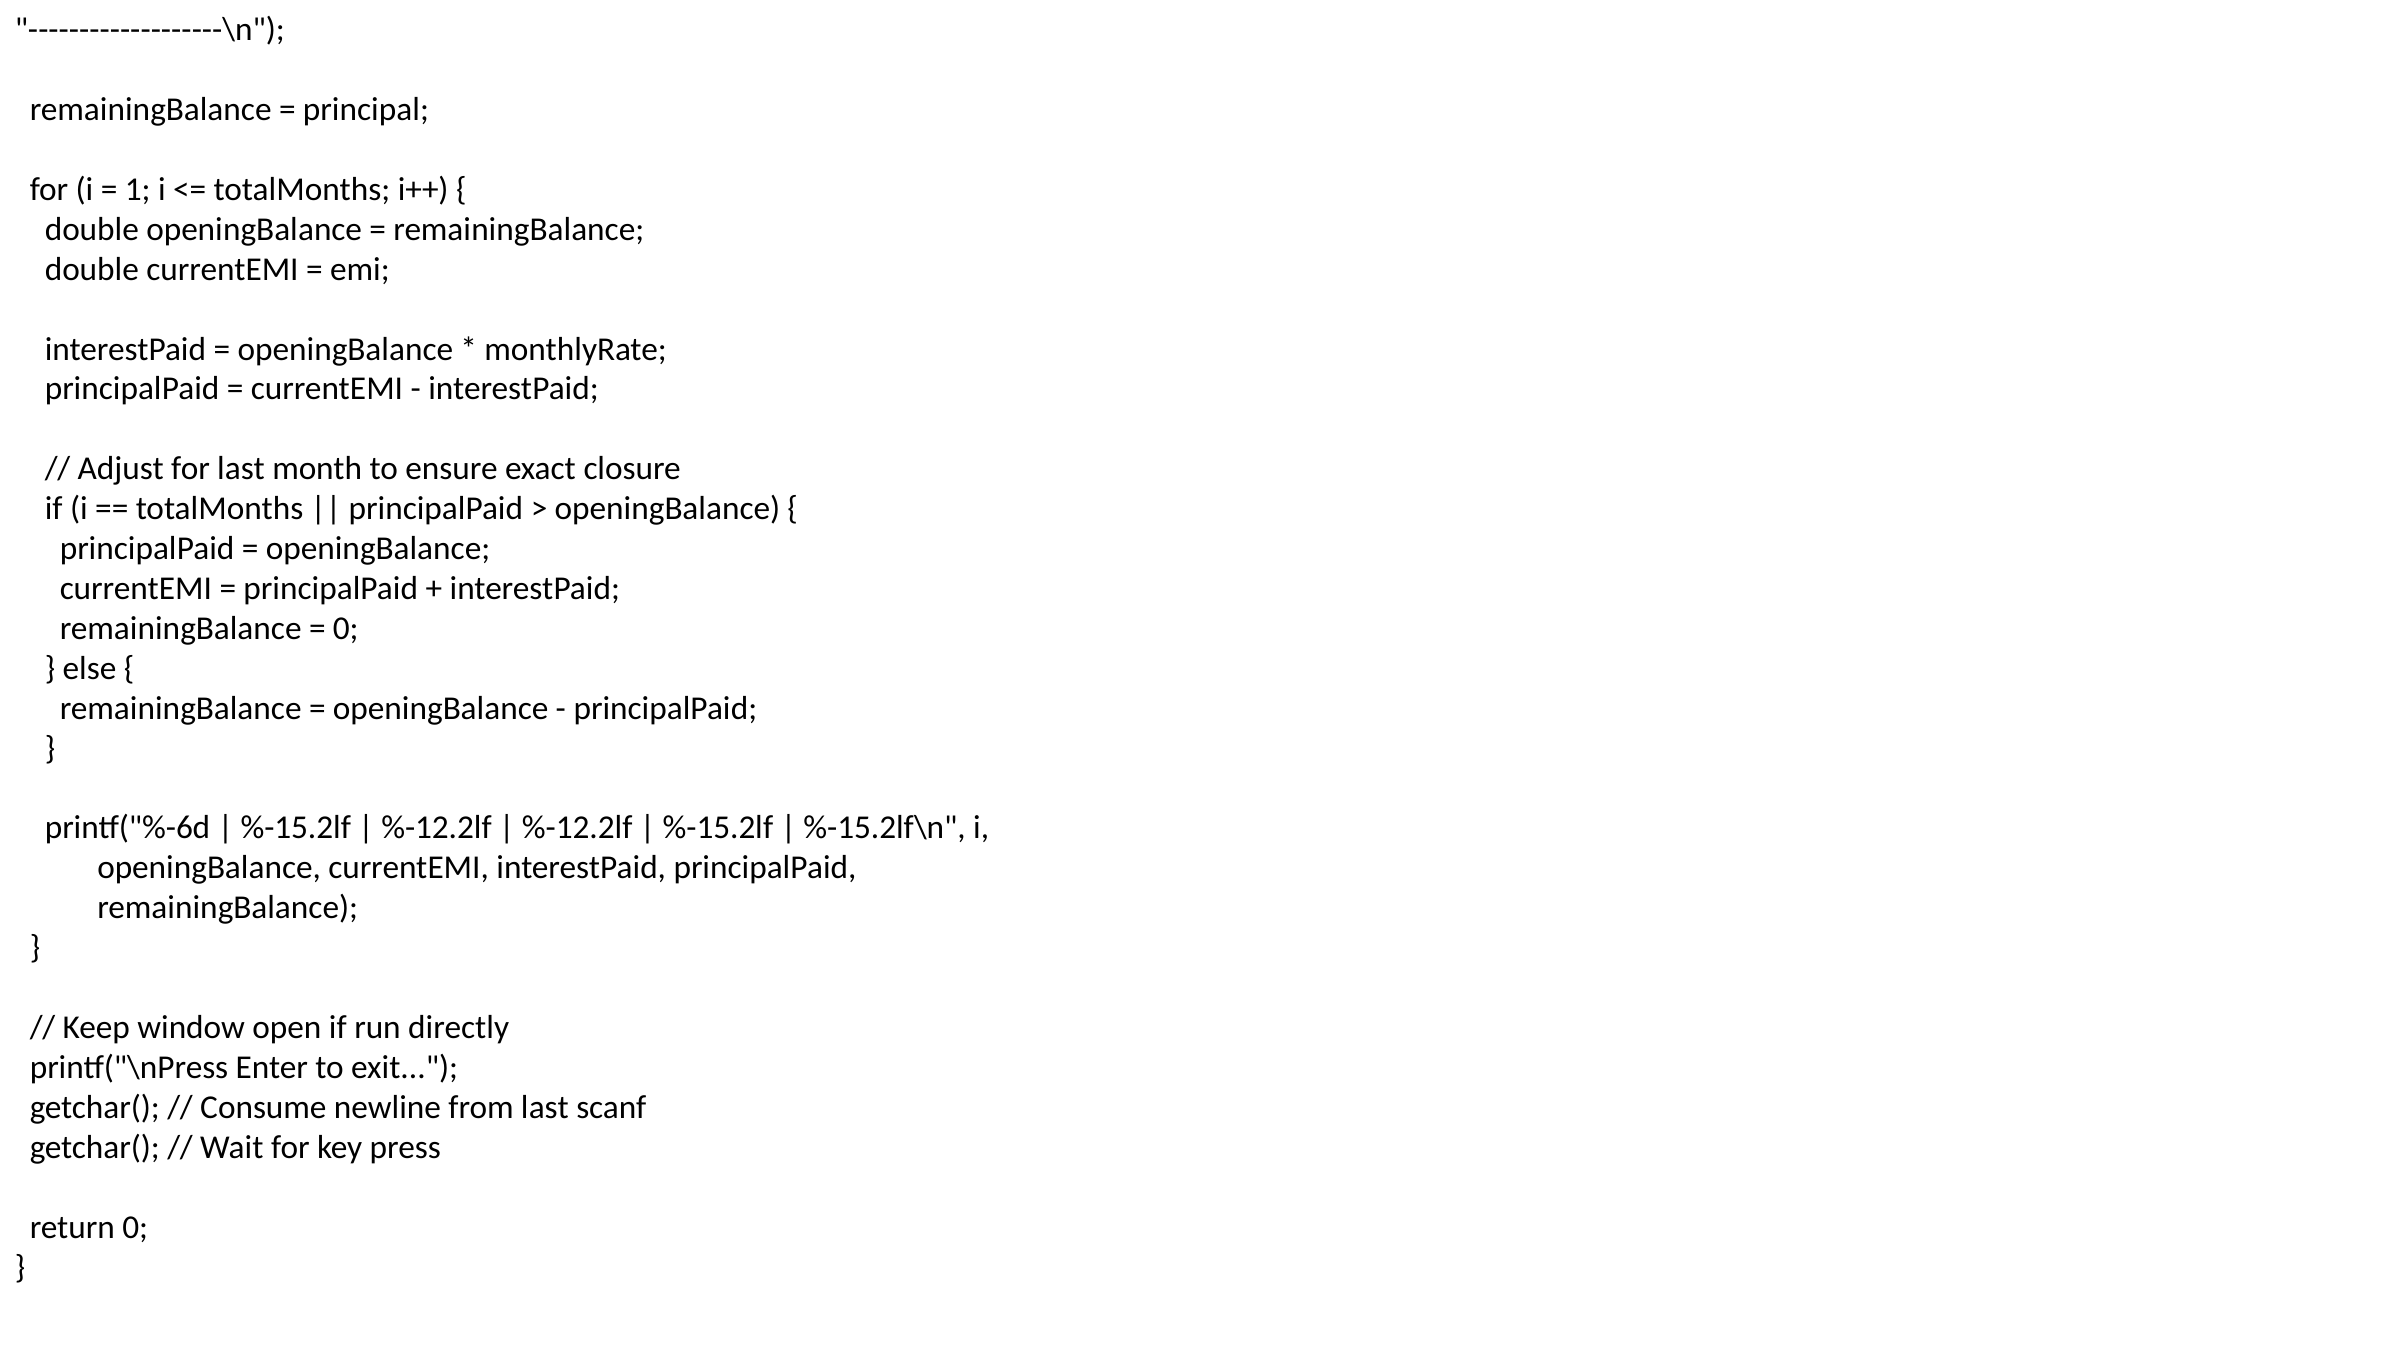

"-------------------\n");

  remainingBalance = principal;

  for (i = 1; i <= totalMonths; i++) {
    double openingBalance = remainingBalance;
    double currentEMI = emi;

    interestPaid = openingBalance * monthlyRate;
    principalPaid = currentEMI - interestPaid;

    // Adjust for last month to ensure exact closure
    if (i == totalMonths || principalPaid > openingBalance) {
      principalPaid = openingBalance;
      currentEMI = principalPaid + interestPaid;
      remainingBalance = 0;
    } else {
      remainingBalance = openingBalance - principalPaid;
    }

    printf("%-6d | %-15.2lf | %-12.2lf | %-12.2lf | %-15.2lf | %-15.2lf\n", i,
           openingBalance, currentEMI, interestPaid, principalPaid,
           remainingBalance);
  }

  // Keep window open if run directly
  printf("\nPress Enter to exit...");
  getchar(); // Consume newline from last scanf
  getchar(); // Wait for key press

  return 0;
}